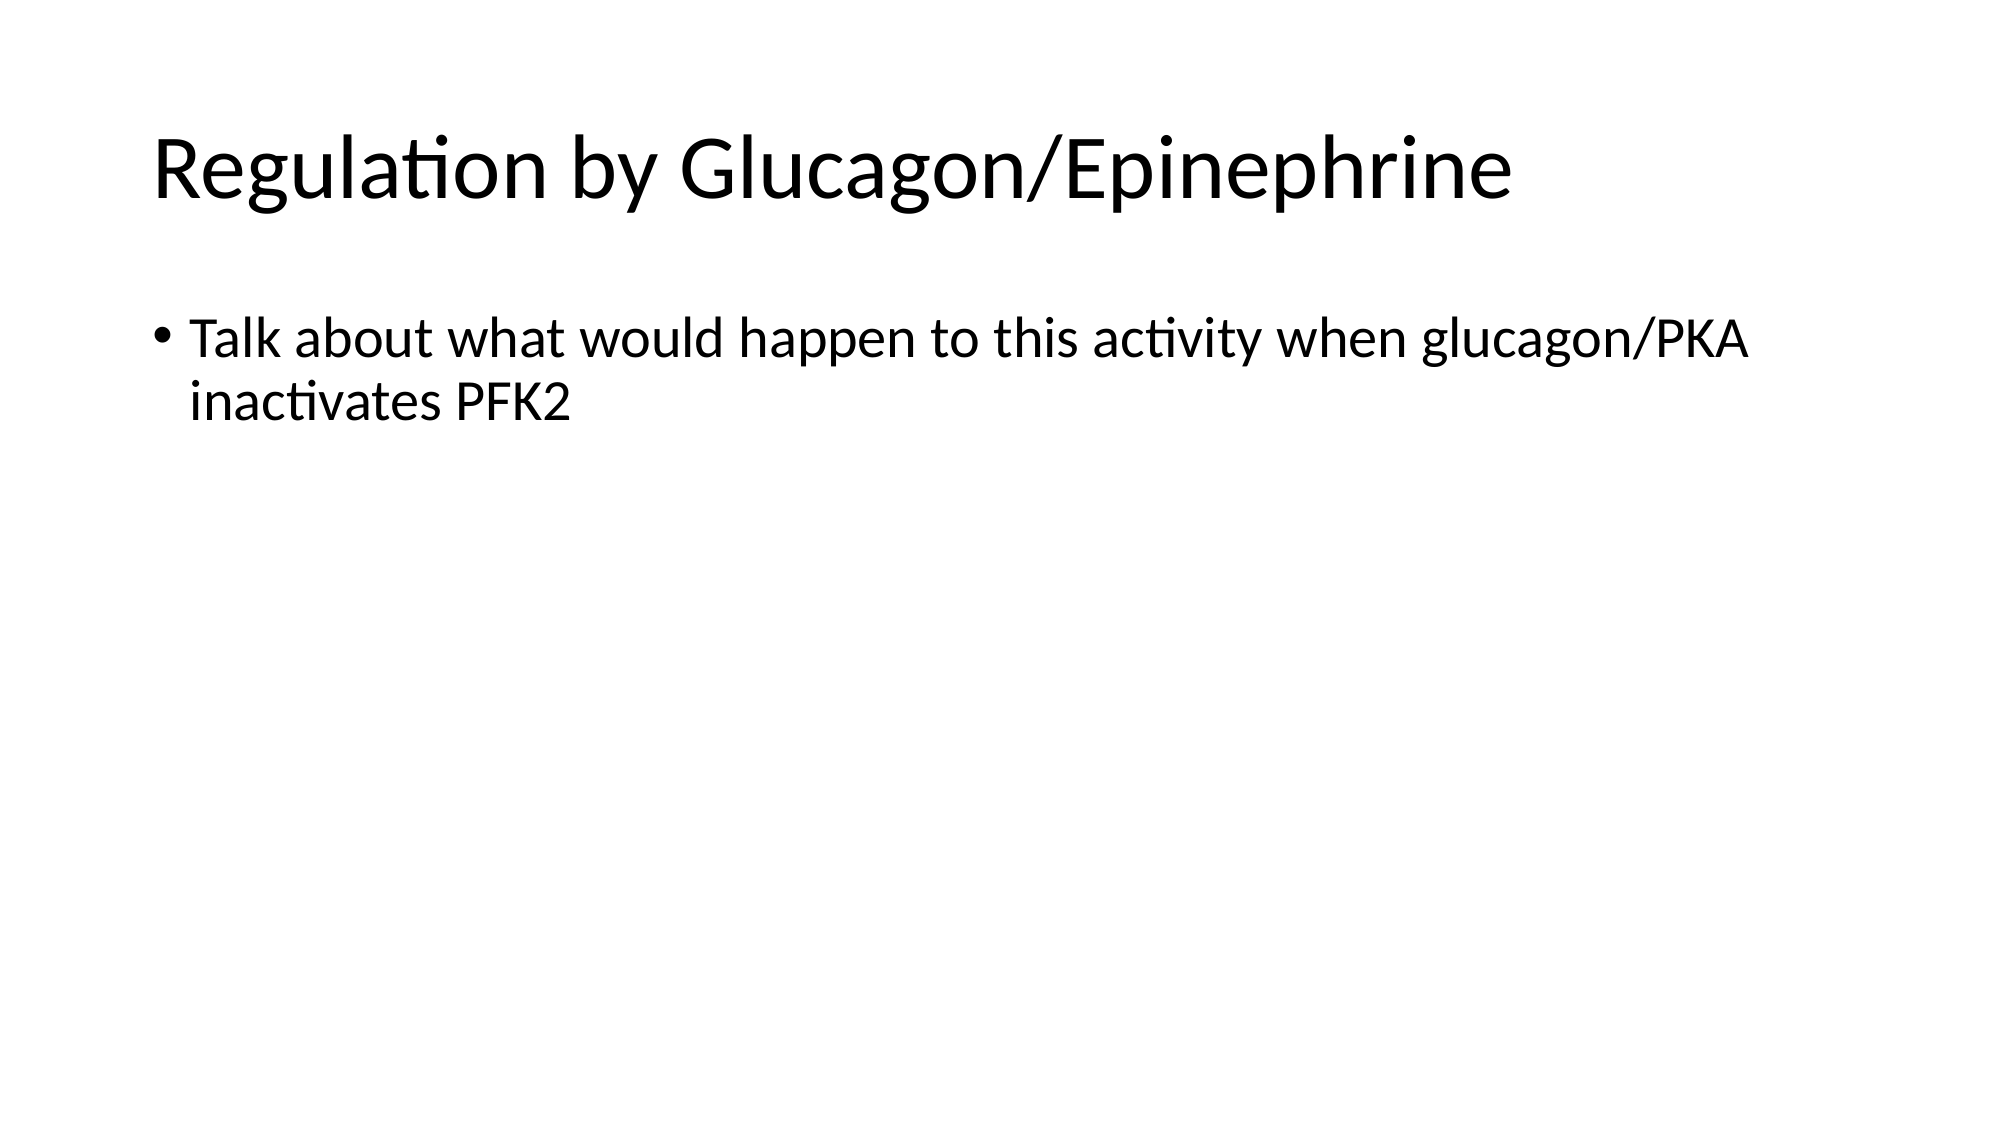

# Regulation by Glucagon/Epinephrine
Talk about what would happen to this activity when glucagon/PKA inactivates PFK2